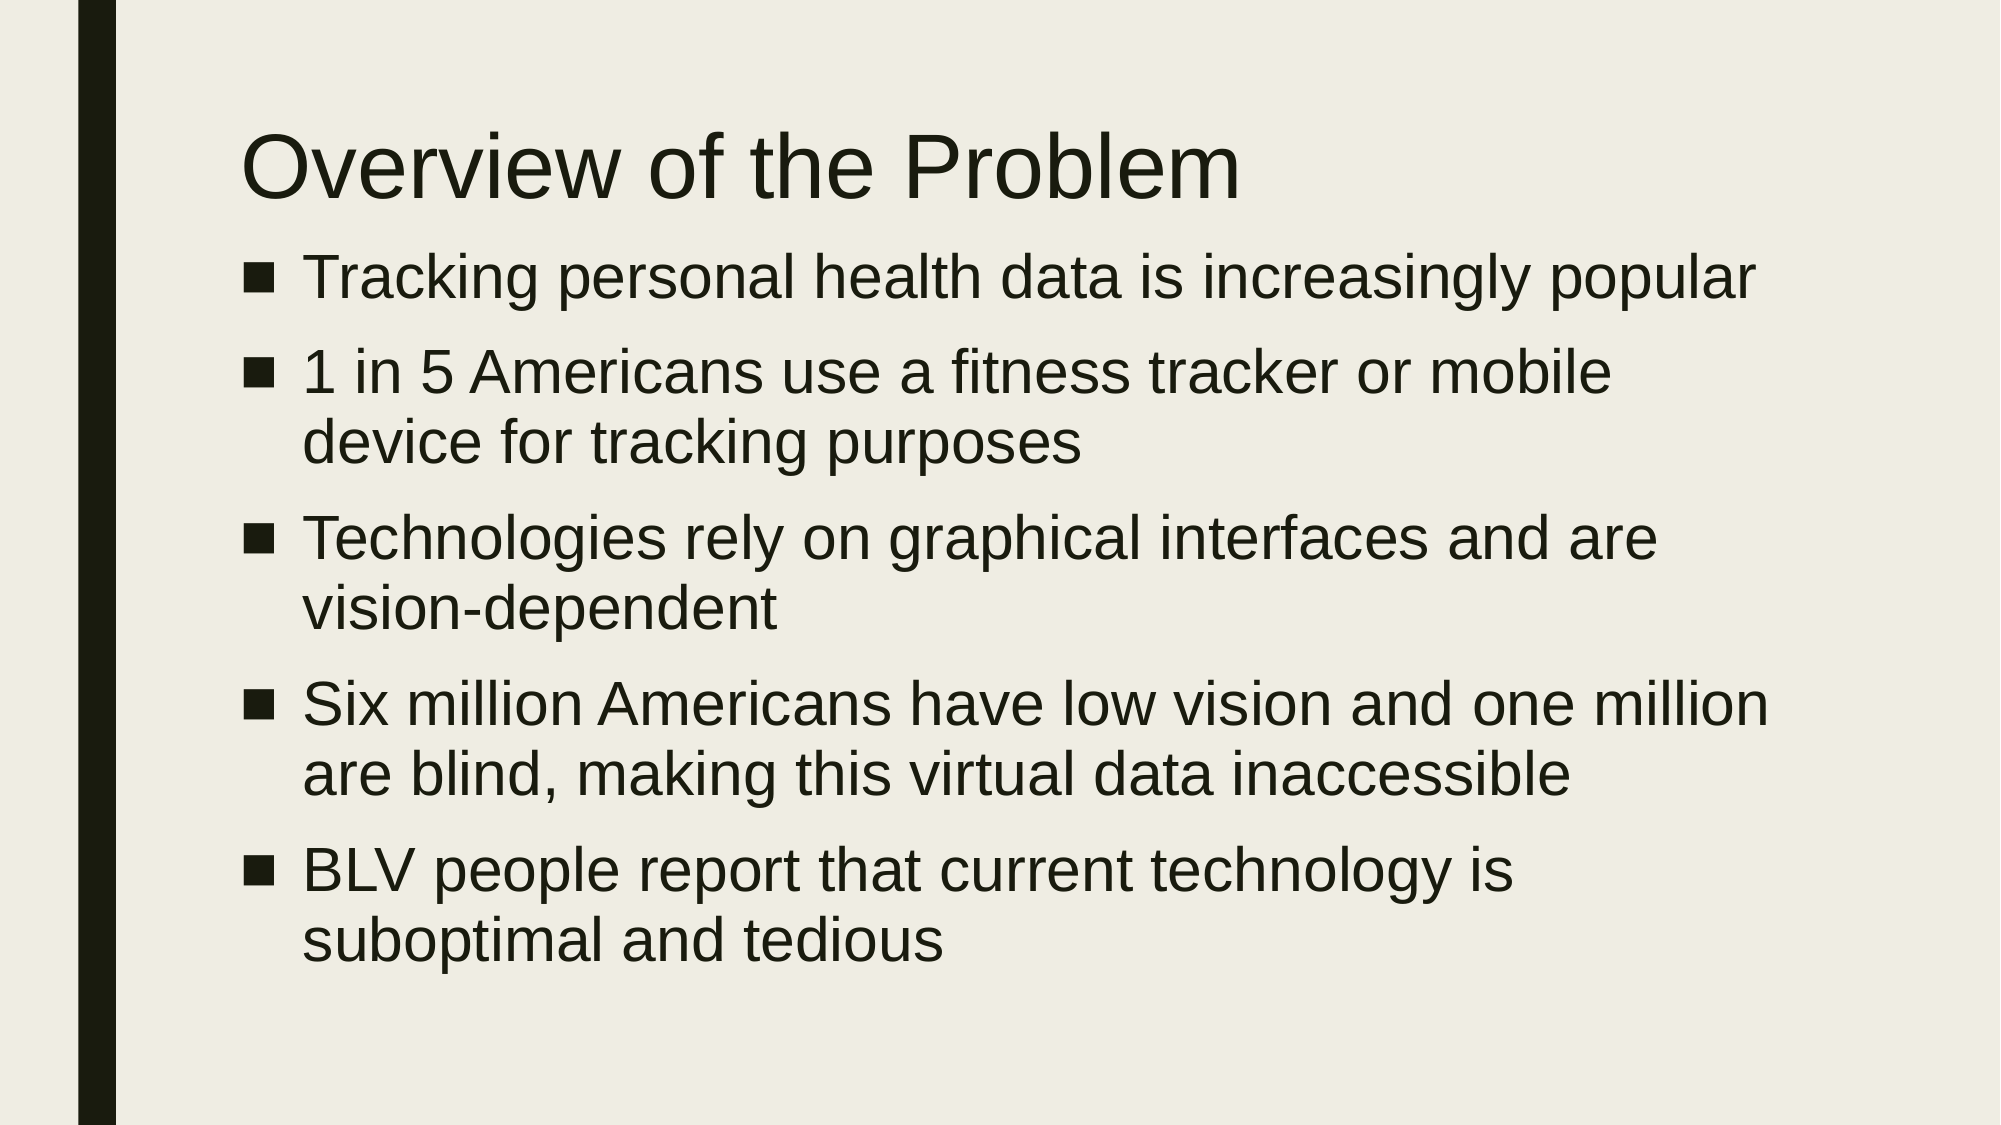

# Overview of the Problem
Tracking personal health data is increasingly popular
1 in 5 Americans use a fitness tracker or mobile device for tracking purposes
Technologies rely on graphical interfaces and are vision-dependent
Six million Americans have low vision and one million are blind, making this virtual data inaccessible
BLV people report that current technology is suboptimal and tedious